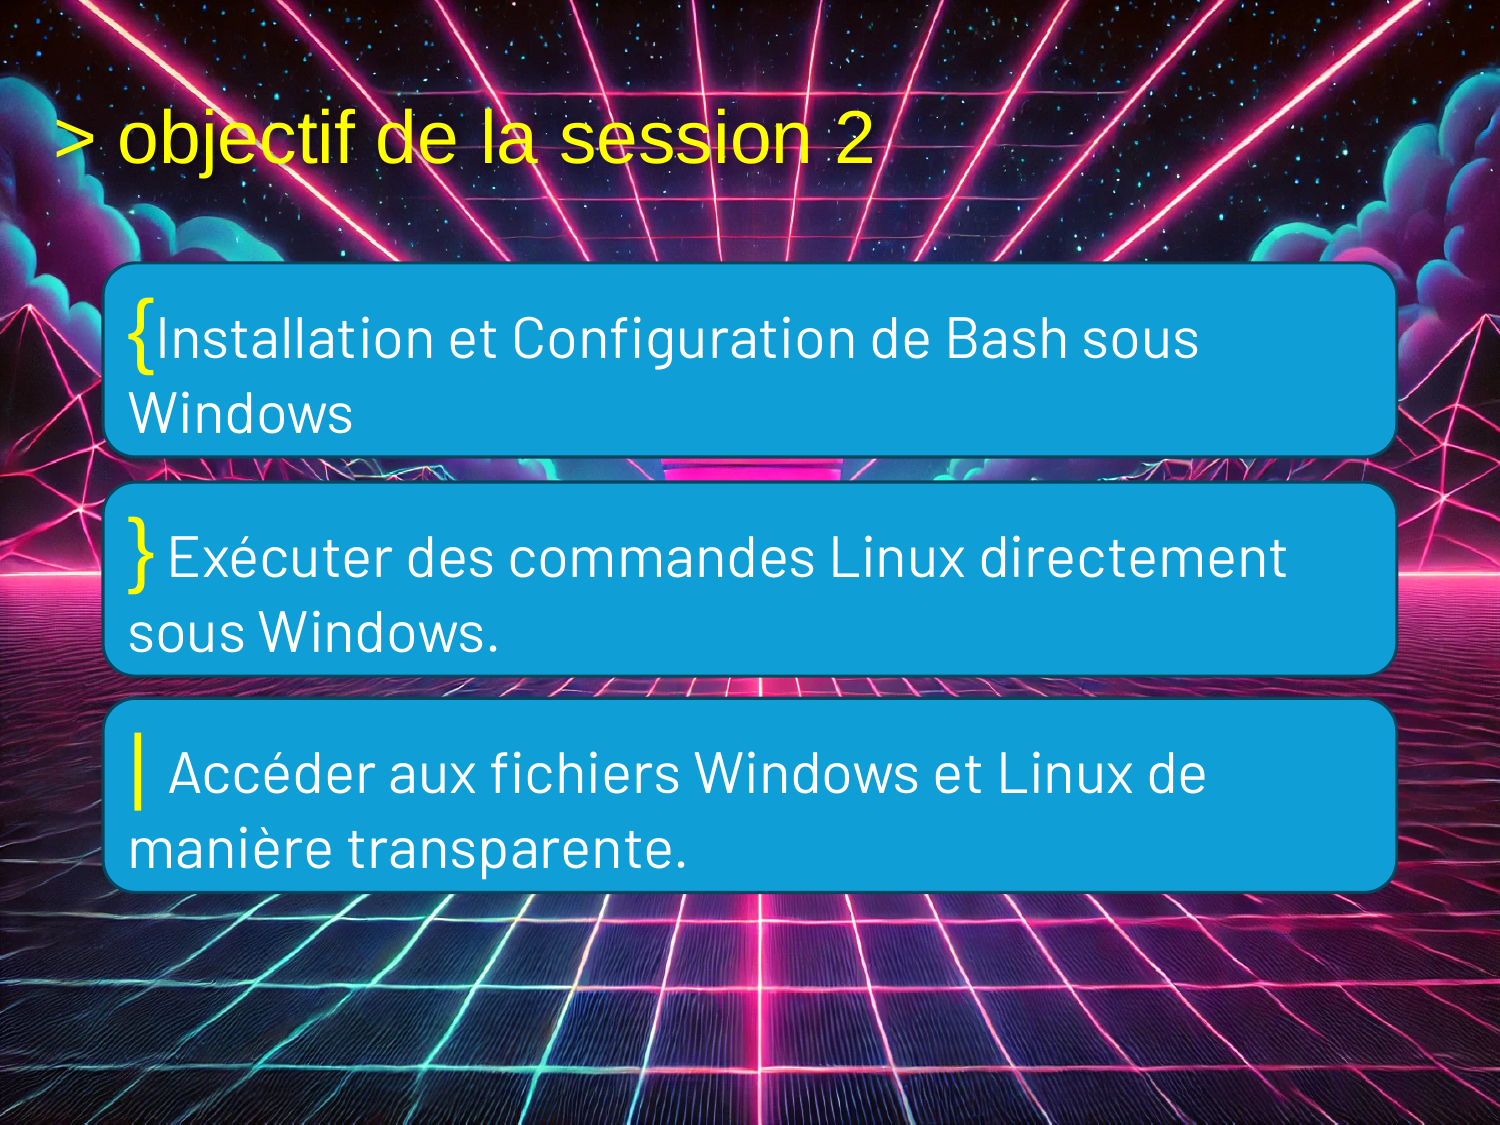

# > objectif de la session 2
{Installation et Configuration de Bash sous Windows
} Exécuter des commandes Linux directement sous Windows.
| Accéder aux fichiers Windows et Linux de manière transparente.